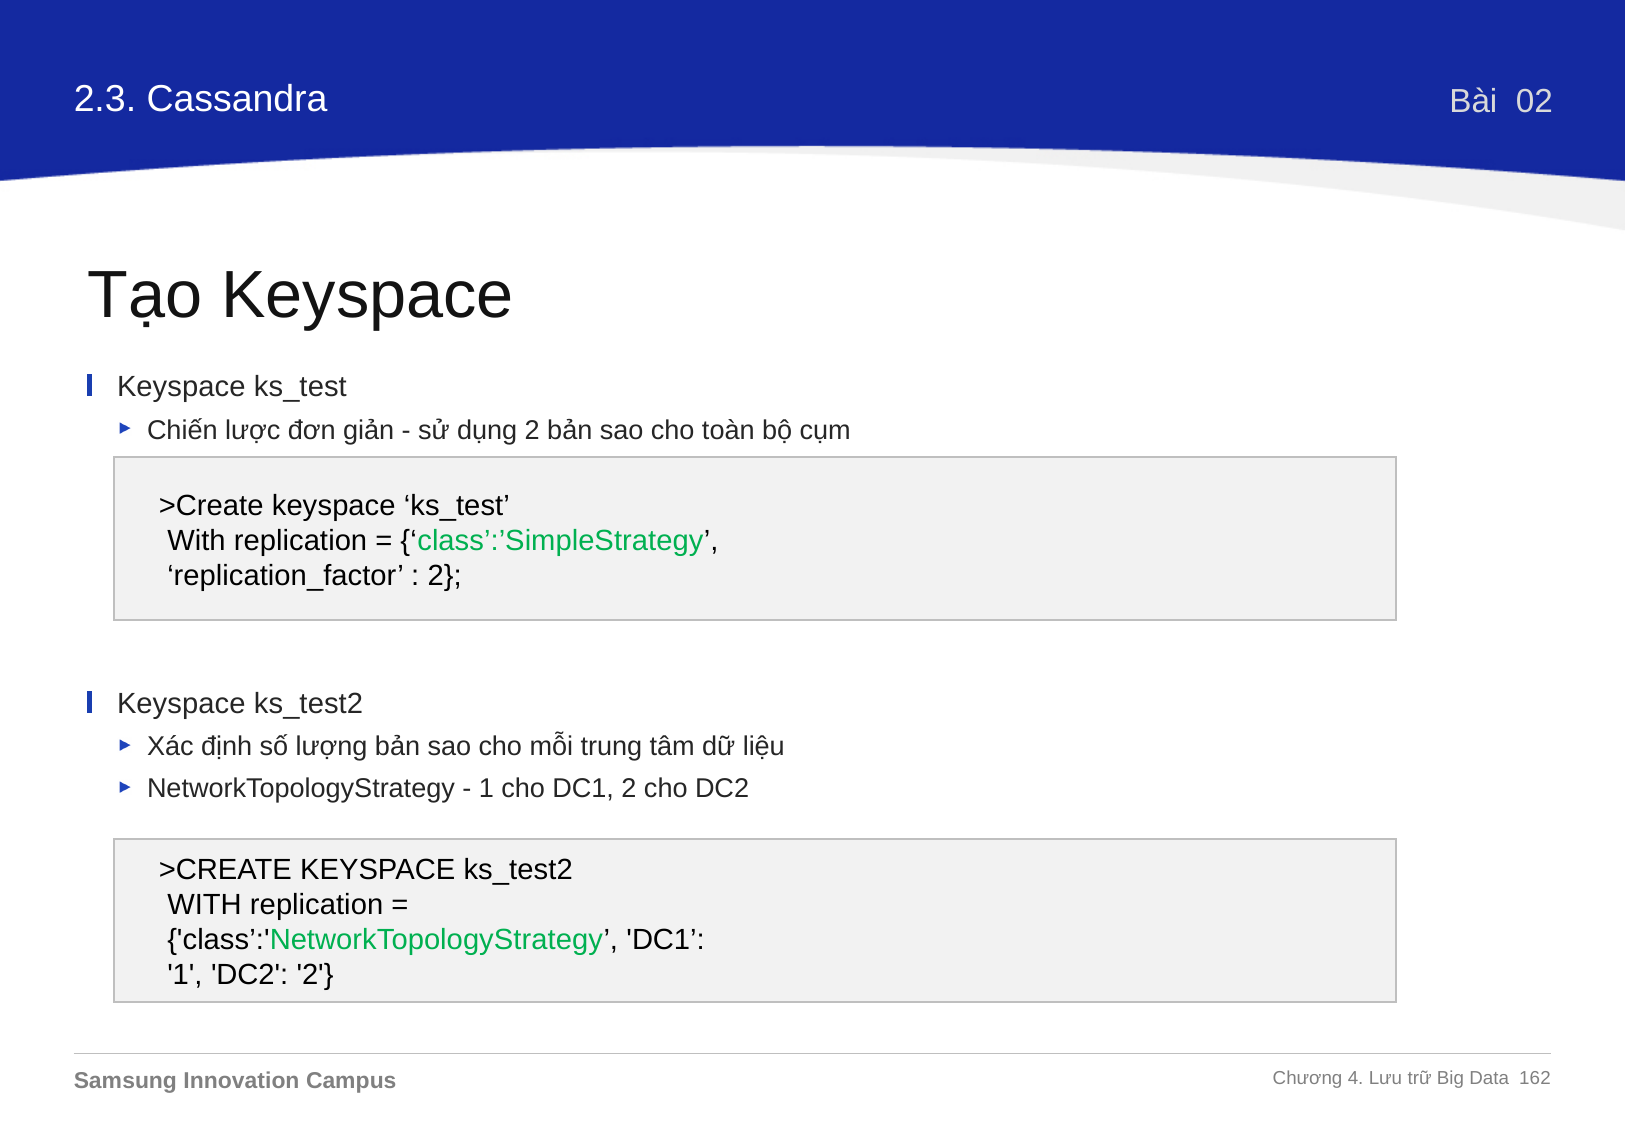

2.3. Cassandra
Bài  02

Tạo Keyspace
Keyspace ks_test
Chiến lược đơn giản - sử dụng 2 bản sao cho toàn bộ cụm

Keyspace ks_test2
Xác định số lượng bản sao cho mỗi trung tâm dữ liệu
NetworkTopologyStrategy - 1 cho DC1, 2 cho DC2
>Create keyspace ‘ks_test’
 With replication = {‘class’:’SimpleStrategy’,
 ‘replication_factor’ : 2};
>CREATE KEYSPACE ks_test2
 WITH replication =
 {'class’:'NetworkTopologyStrategy’, 'DC1’:
 '1', 'DC2': '2'}